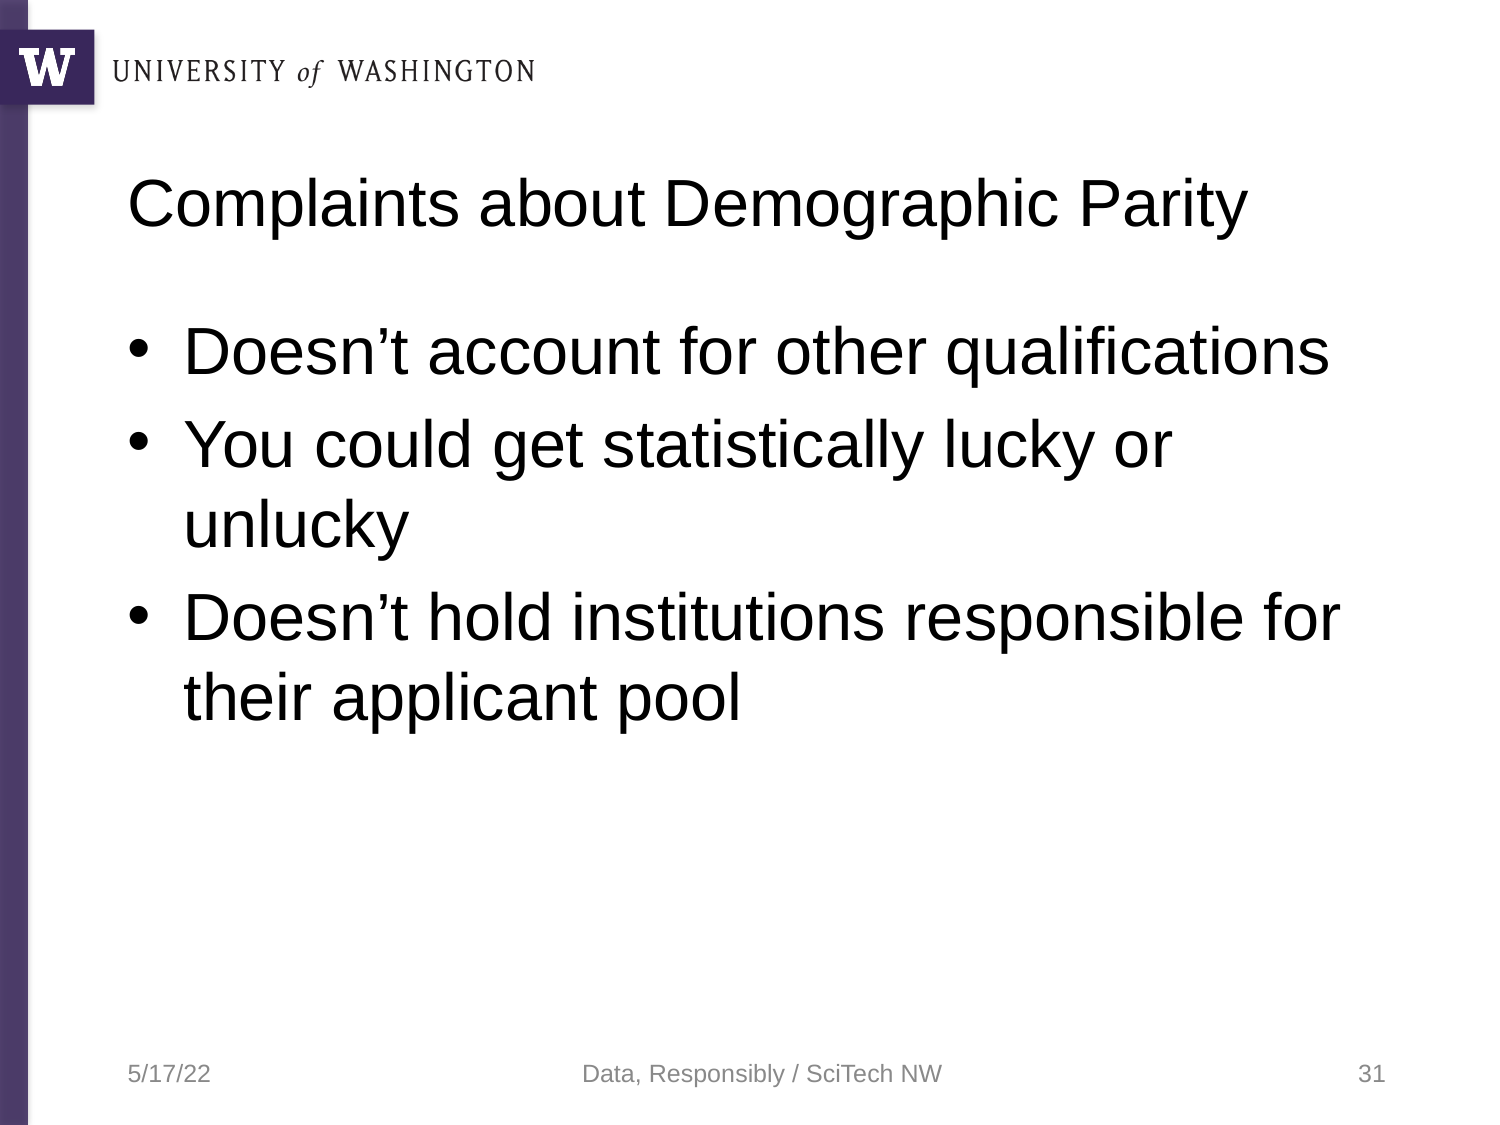

# Complaints about Demographic Parity
Doesn’t account for other qualifications
You could get statistically lucky or unlucky
Doesn’t hold institutions responsible for their applicant pool
5/17/22
Data, Responsibly / SciTech NW
31